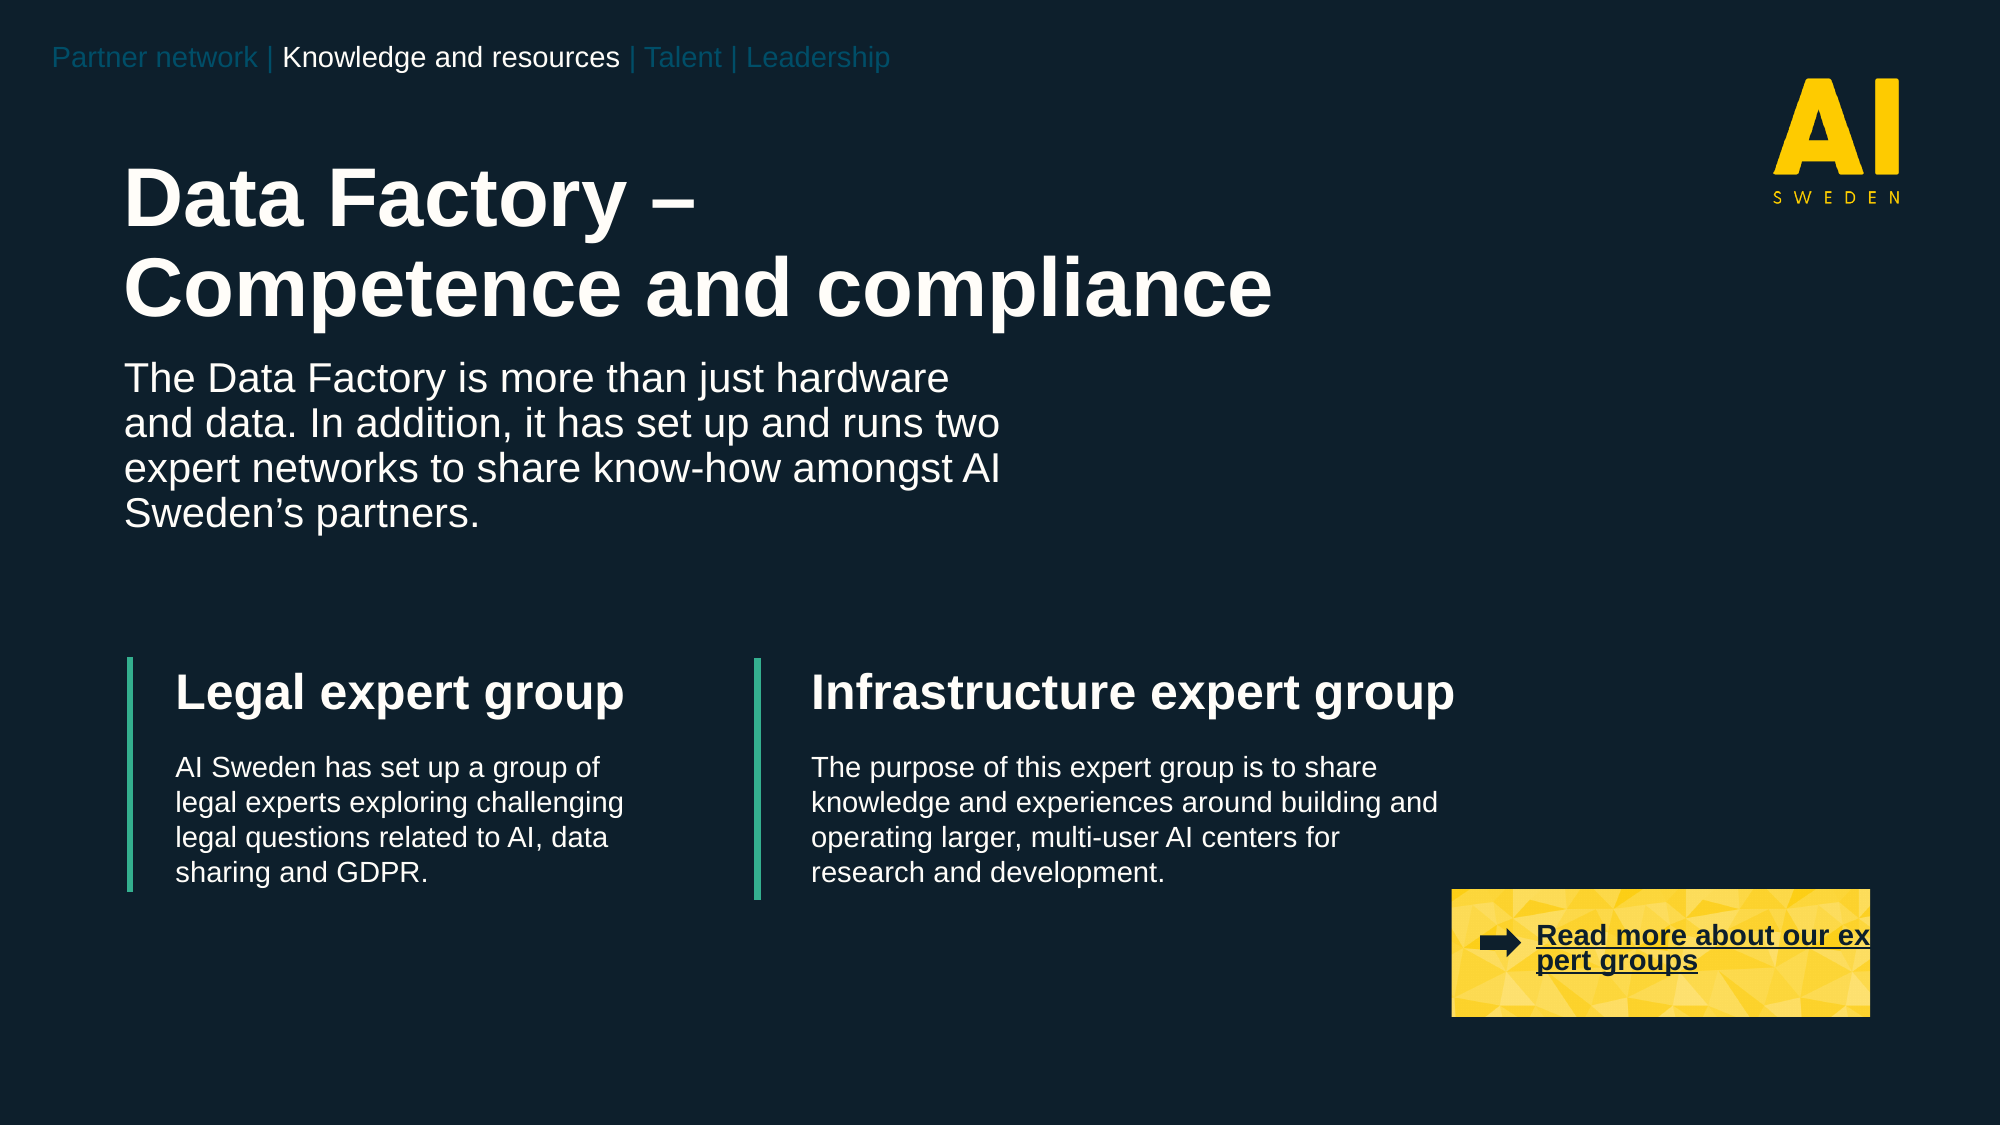

Partner network | Knowledge and resources | Talent | Leadership

Data Factory – 
Competence and compliance
The Data Factory is more than just hardware and data. In addition, it has set up and runs two expert networks to share know-how amongst AI Sweden’s partners.
Legal expert group
Infrastructure expert group
AI Sweden has set up a group of legal experts exploring challenging legal questions related to AI, data sharing and GDPR.
The purpose of this expert group is to share knowledge and experiences around building and operating larger, multi-user AI centers for research and development.

Read more about our expert groups